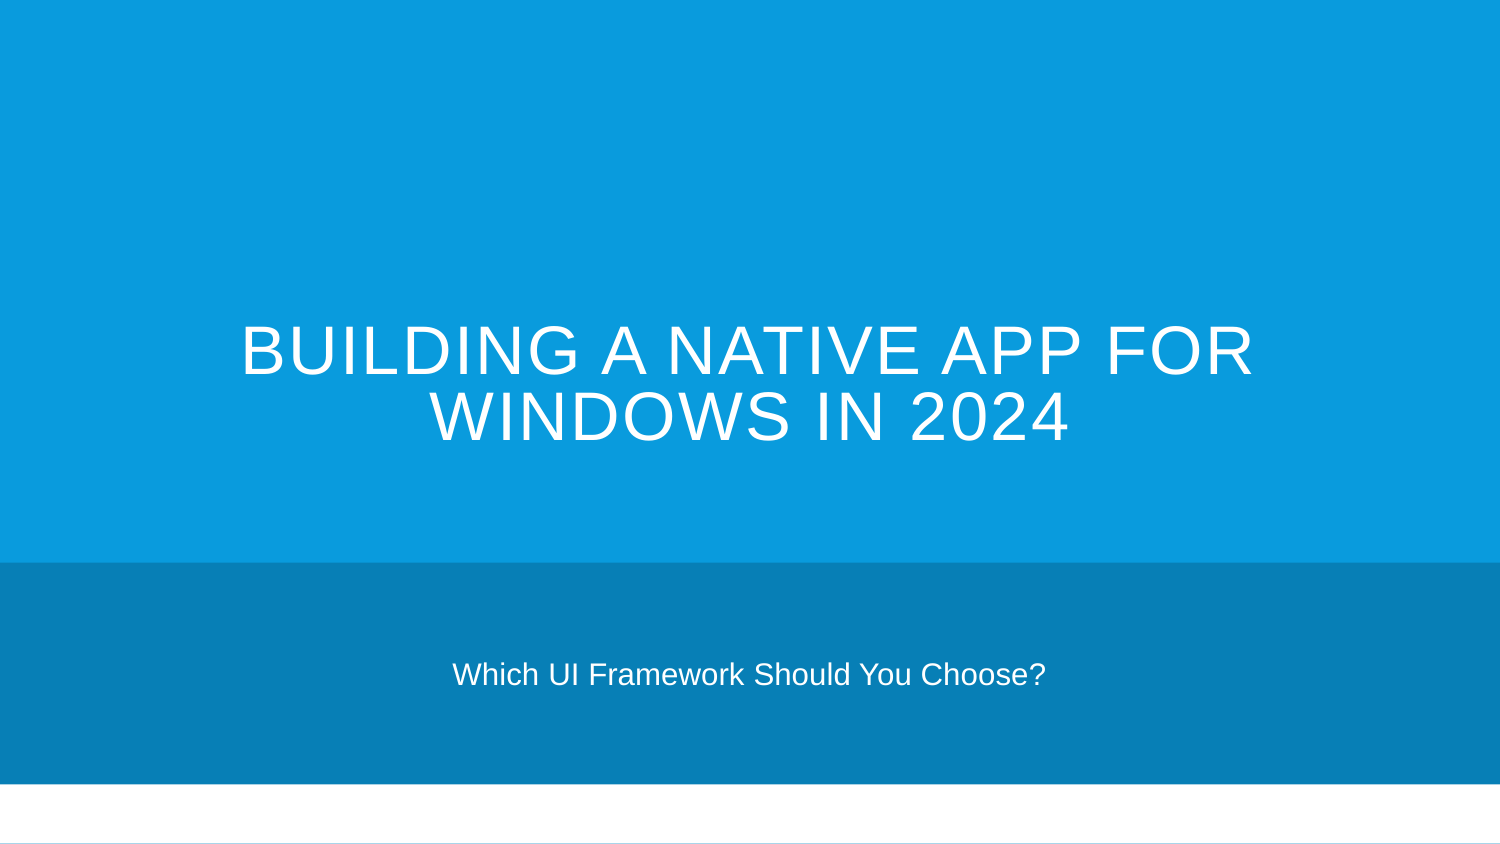

# Building a Native App for Windows in 2024

Which UI Framework Should You Choose?